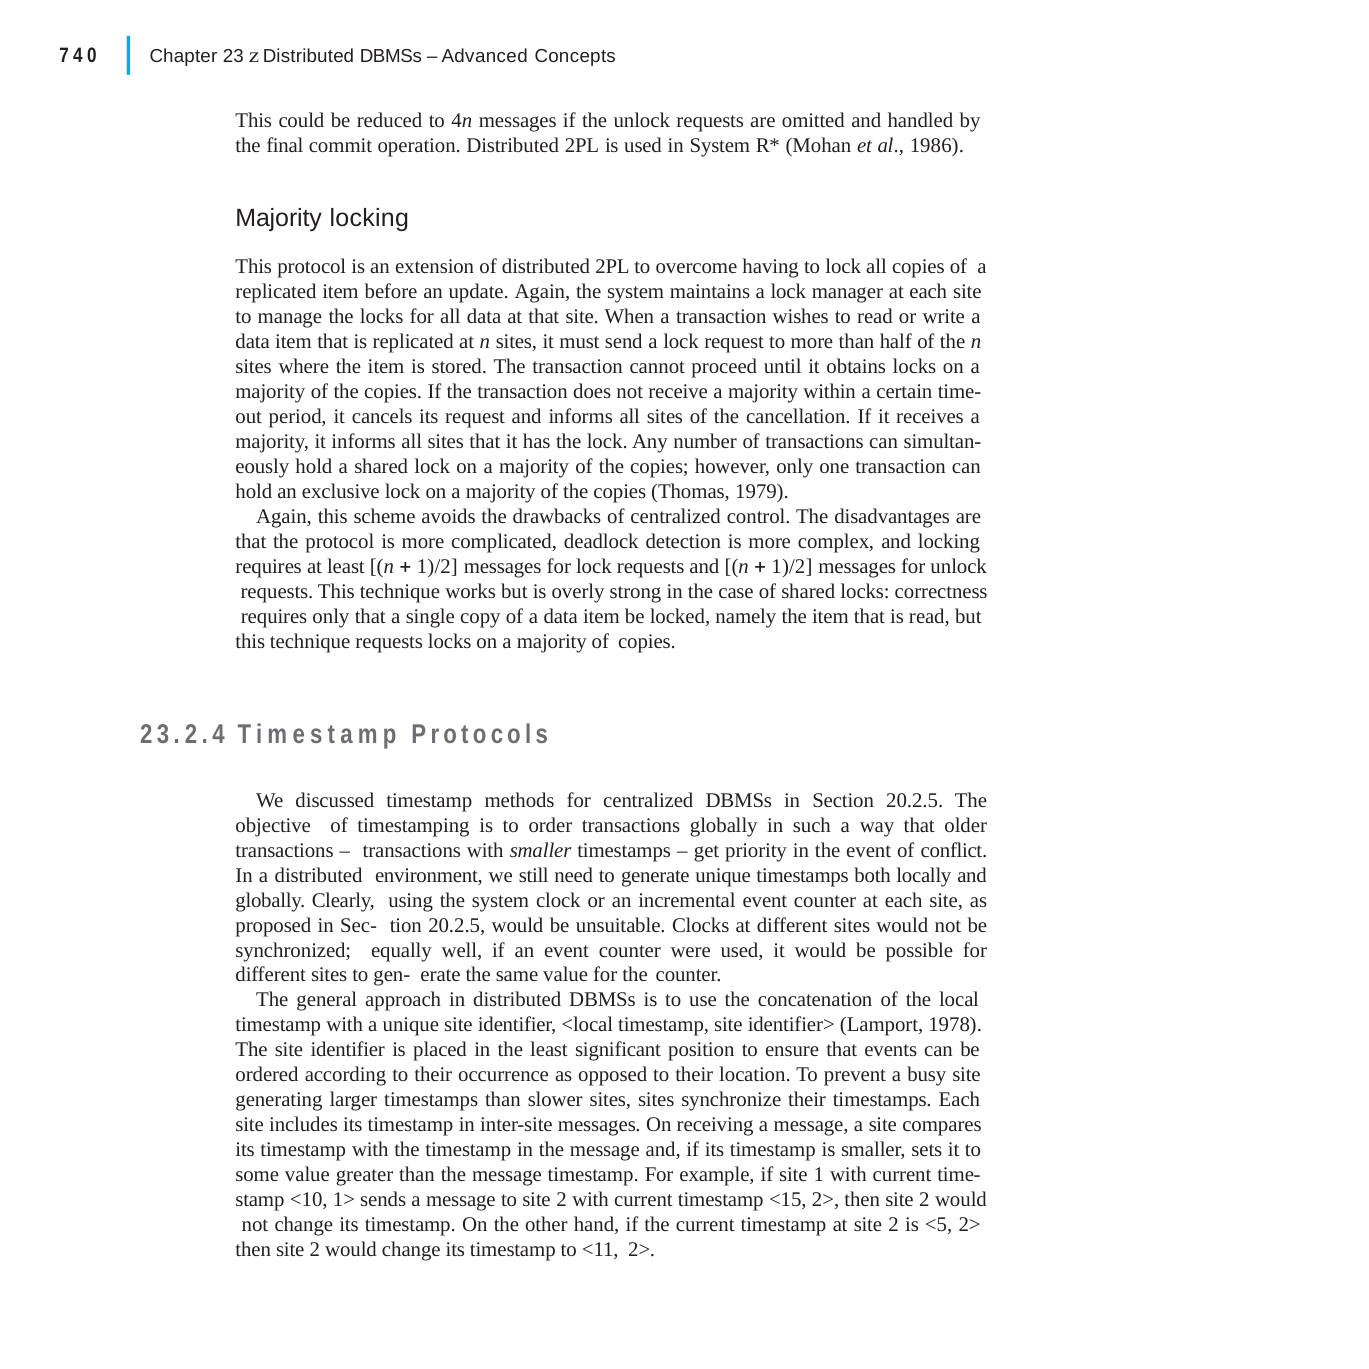

|
740
Chapter 23 z Distributed DBMSs – Advanced Concepts
This could be reduced to 4n messages if the unlock requests are omitted and handled by  the final commit operation. Distributed 2PL is used in System R* (Mohan et al., 1986).

Majority locking
This protocol is an extension of distributed 2PL to overcome having to lock all copies of  a replicated item before an update. Again, the system maintains a lock manager at each site  to manage the locks for all data at that site. When a transaction wishes to read or write a  data item that is replicated at n sites, it must send a lock request to more than half of the n  sites where the item is stored. The transaction cannot proceed until it obtains locks on a  majority of the copies. If the transaction does not receive a majority within a certain time-  out period, it cancels its request and informs all sites of the cancellation. If it receives a  majority, it informs all sites that it has the lock. Any number of transactions can simultan-  eously hold a shared lock on a majority of the copies; however, only one transaction can  hold an exclusive lock on a majority of the copies (Thomas, 1979).
Again, this scheme avoids the drawbacks of centralized control. The disadvantages are  that the protocol is more complicated, deadlock detection is more complex, and locking  requires at least [(n + 1)/2] messages for lock requests and [(n + 1)/2] messages for unlock  requests. This technique works but is overly strong in the case of shared locks: correctness  requires only that a single copy of a data item be locked, namely the item that is read, but  this technique requests locks on a majority of copies.

23.2.4	Timestamp Protocols

We discussed timestamp methods for centralized DBMSs in Section 20.2.5. The objective  of timestamping is to order transactions globally in such a way that older transactions –  transactions with smaller timestamps – get priority in the event of conflict. In a distributed  environment, we still need to generate unique timestamps both locally and globally. Clearly,  using the system clock or an incremental event counter at each site, as proposed in Sec-  tion 20.2.5, would be unsuitable. Clocks at different sites would not be synchronized;  equally well, if an event counter were used, it would be possible for different sites to gen-  erate the same value for the counter.
The general approach in distributed DBMSs is to use the concatenation of the local  timestamp with a unique site identifier, <local timestamp, site identifier> (Lamport, 1978).  The site identifier is placed in the least significant position to ensure that events can be  ordered according to their occurrence as opposed to their location. To prevent a busy site  generating larger timestamps than slower sites, sites synchronize their timestamps. Each  site includes its timestamp in inter-site messages. On receiving a message, a site compares  its timestamp with the timestamp in the message and, if its timestamp is smaller, sets it to  some value greater than the message timestamp. For example, if site 1 with current time-  stamp <10, 1> sends a message to site 2 with current timestamp <15, 2>, then site 2 would  not change its timestamp. On the other hand, if the current timestamp at site 2 is <5, 2>  then site 2 would change its timestamp to <11, 2>.